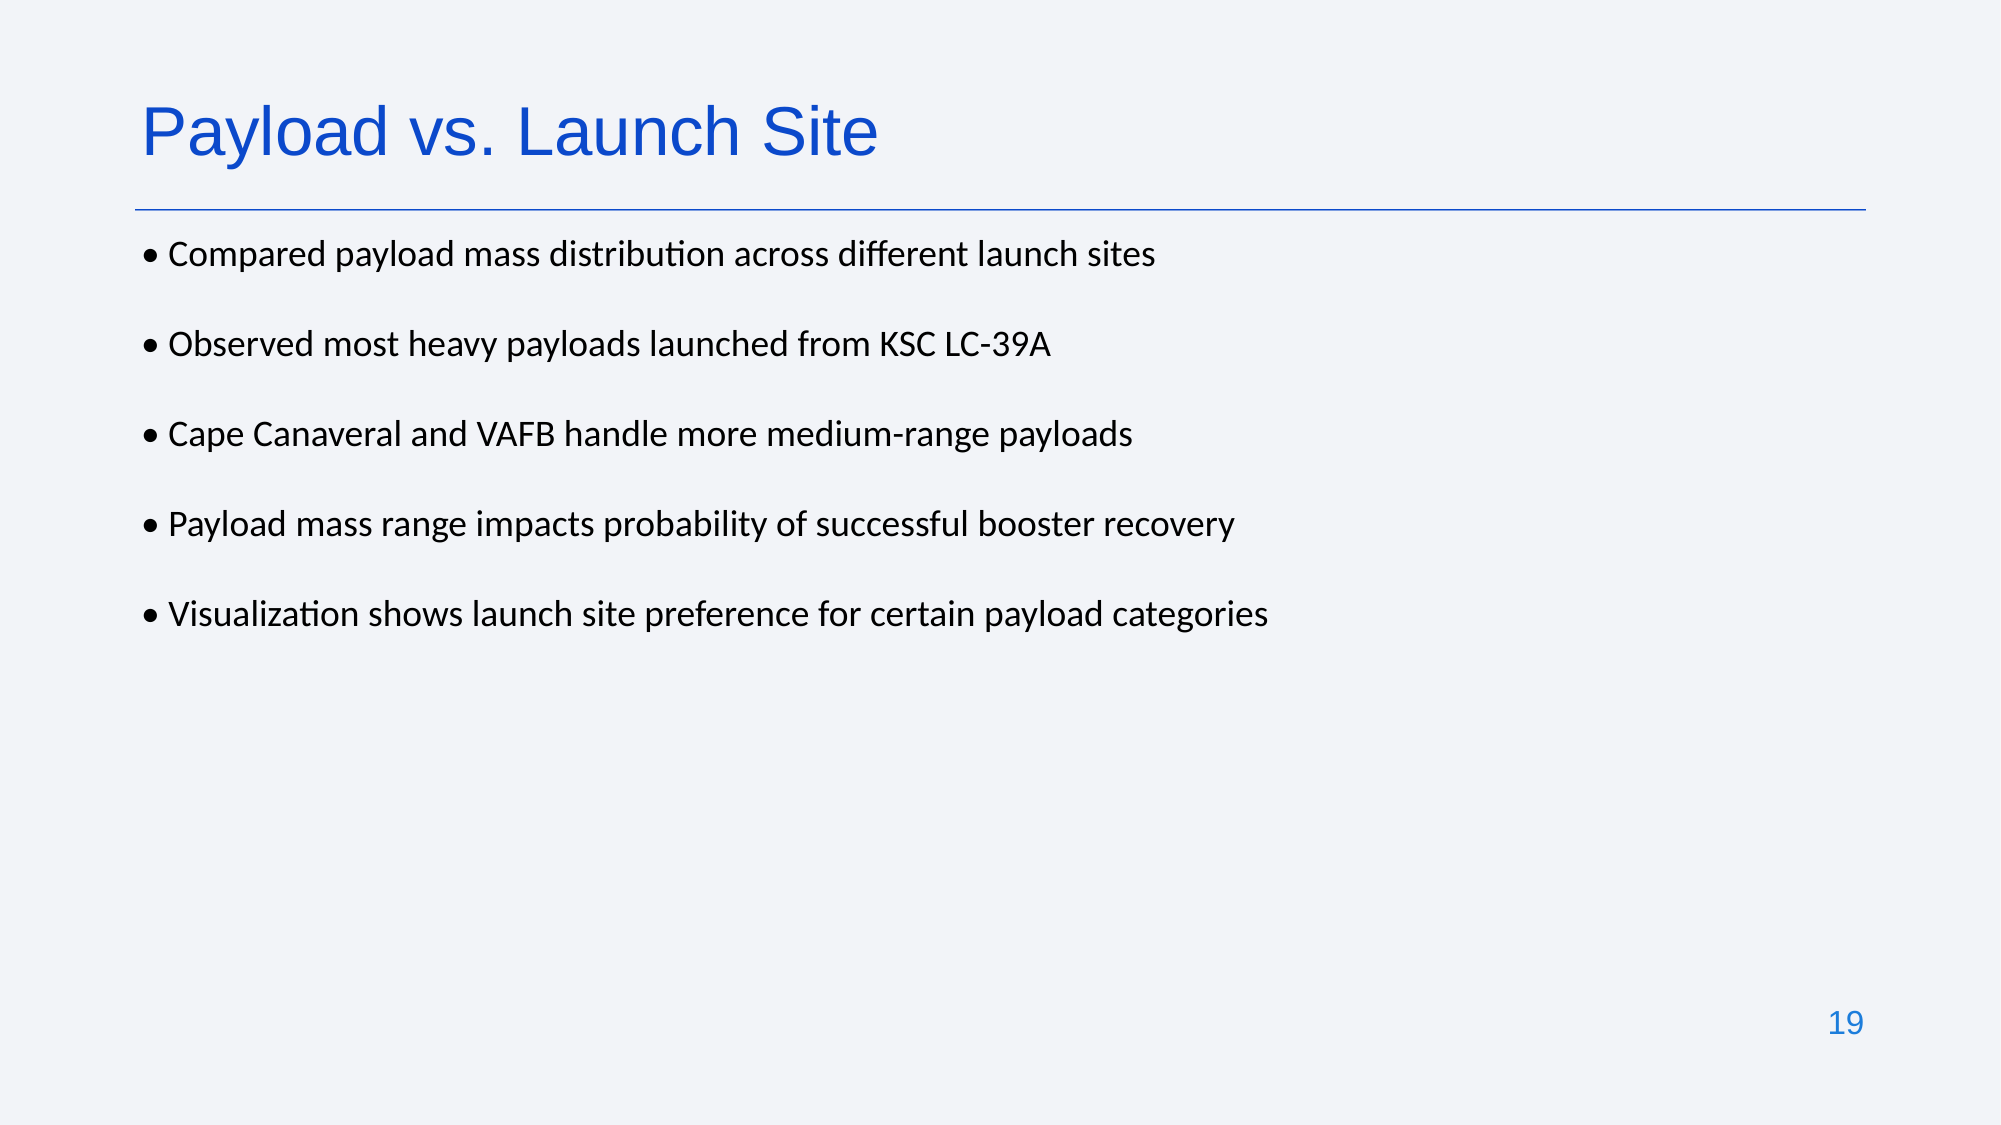

Payload vs. Launch Site
• Compared payload mass distribution across different launch sites

• Observed most heavy payloads launched from KSC LC-39A

• Cape Canaveral and VAFB handle more medium-range payloads

• Payload mass range impacts probability of successful booster recovery

• Visualization shows launch site preference for certain payload categories
19